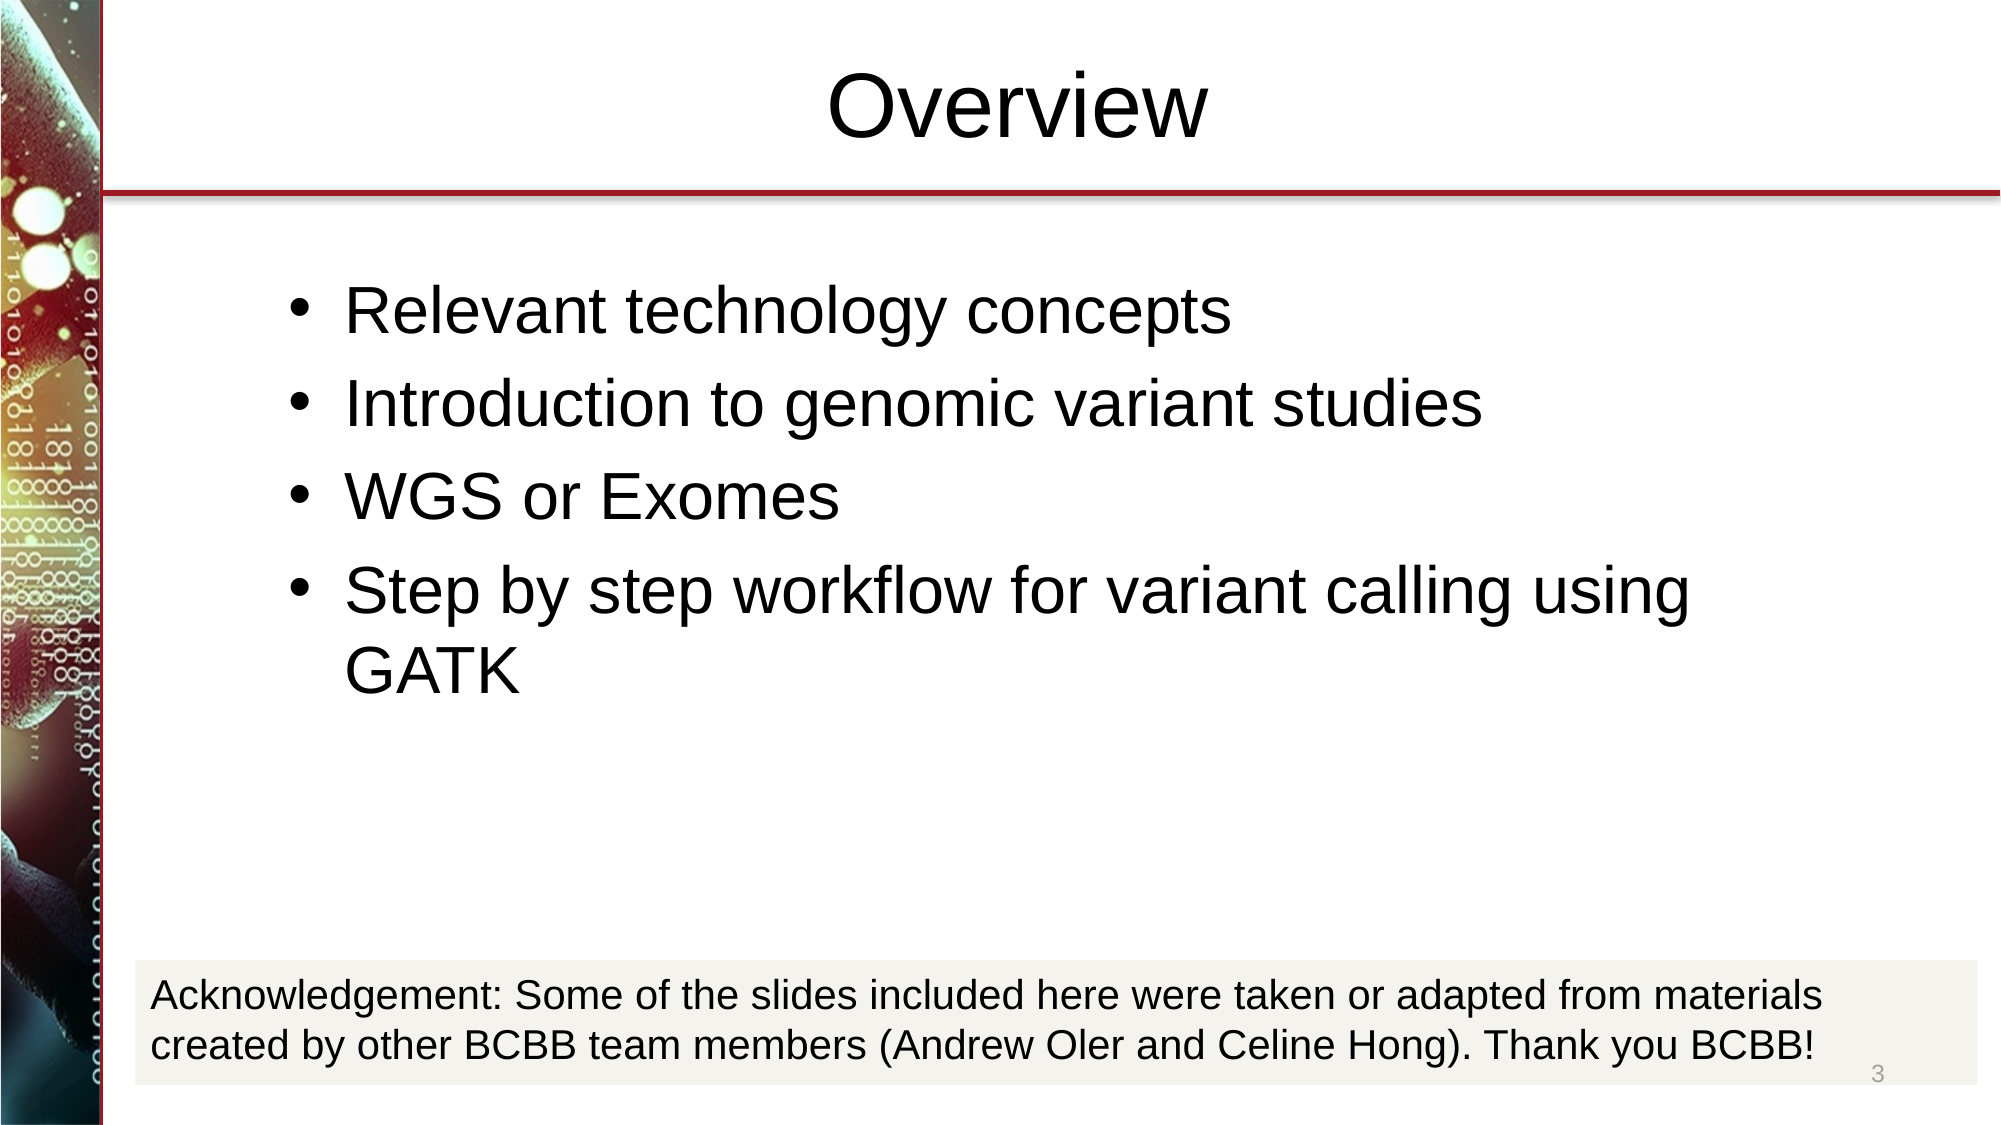

# Overview
Relevant technology concepts
Introduction to genomic variant studies
WGS or Exomes
Step by step workflow for variant calling using GATK
Acknowledgement: Some of the slides included here were taken or adapted from materials created by other BCBB team members (Andrew Oler and Celine Hong). Thank you BCBB!
3